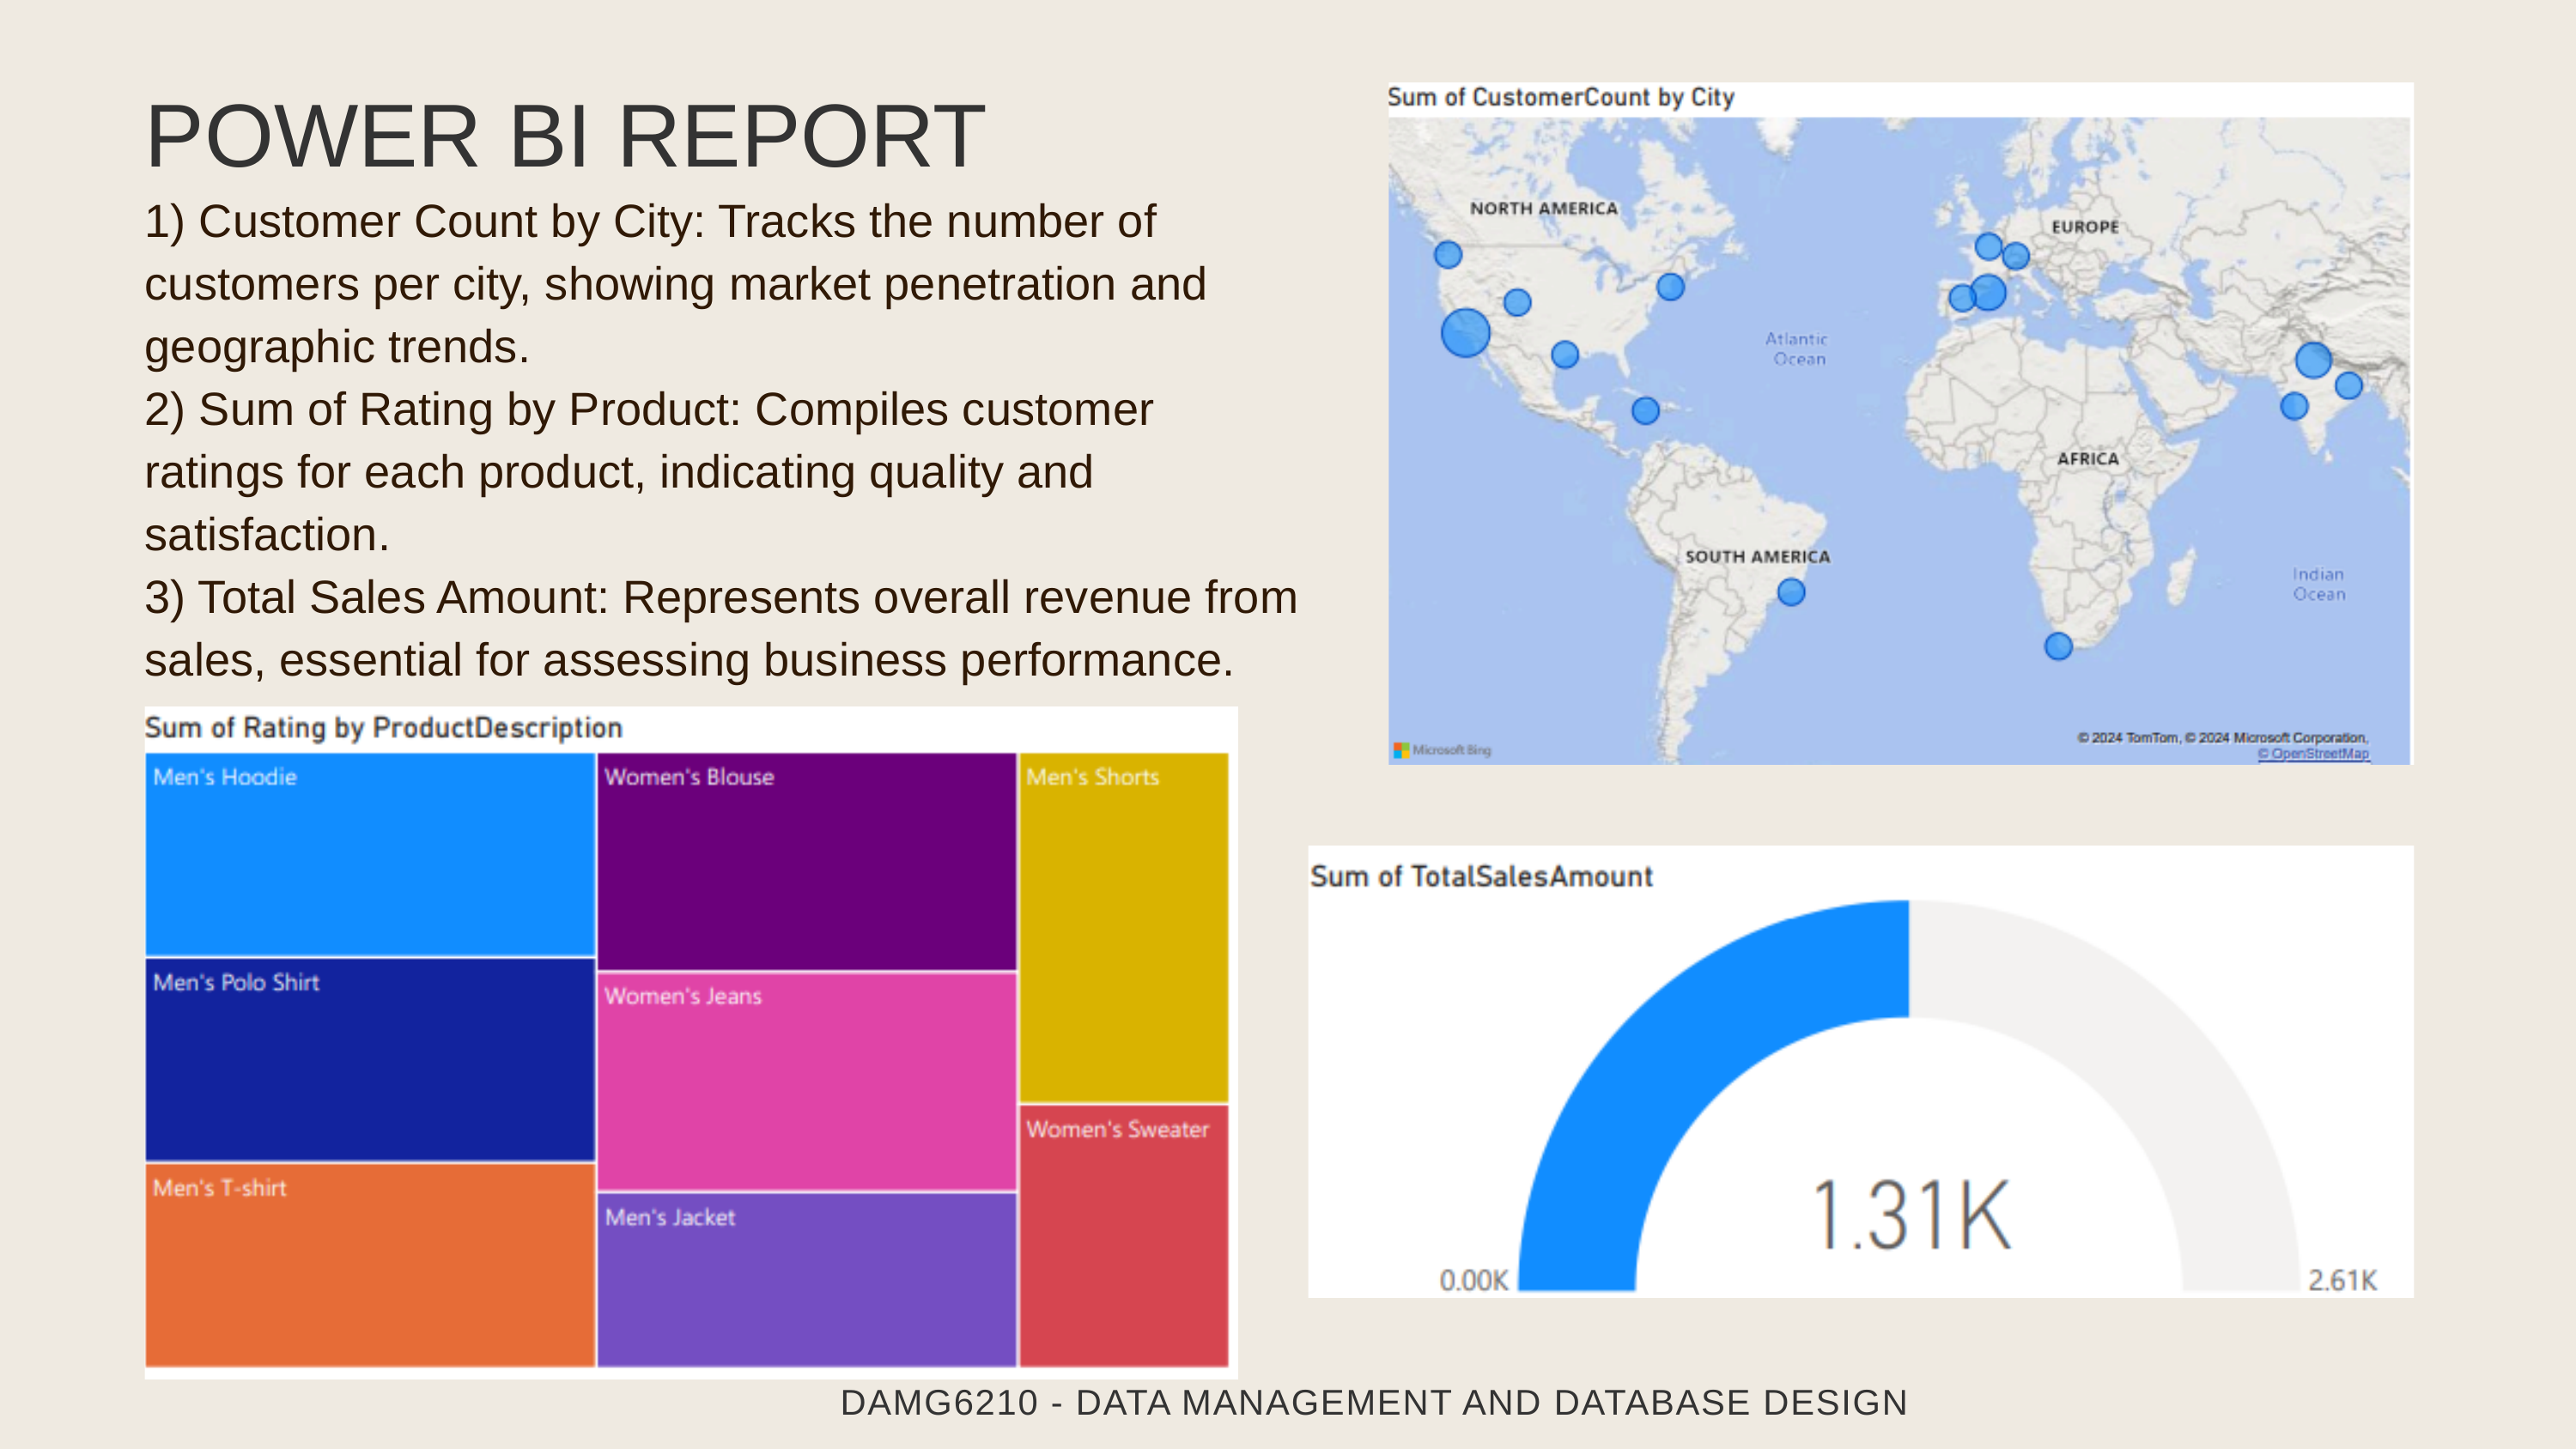

POWER BI REPORT
1) Customer Count by City: Tracks the number of customers per city, showing market penetration and geographic trends.
2) Sum of Rating by Product: Compiles customer ratings for each product, indicating quality and satisfaction.
3) Total Sales Amount: Represents overall revenue from sales, essential for assessing business performance.

DAMG6210 - DATA MANAGEMENT AND DATABASE DESIGN